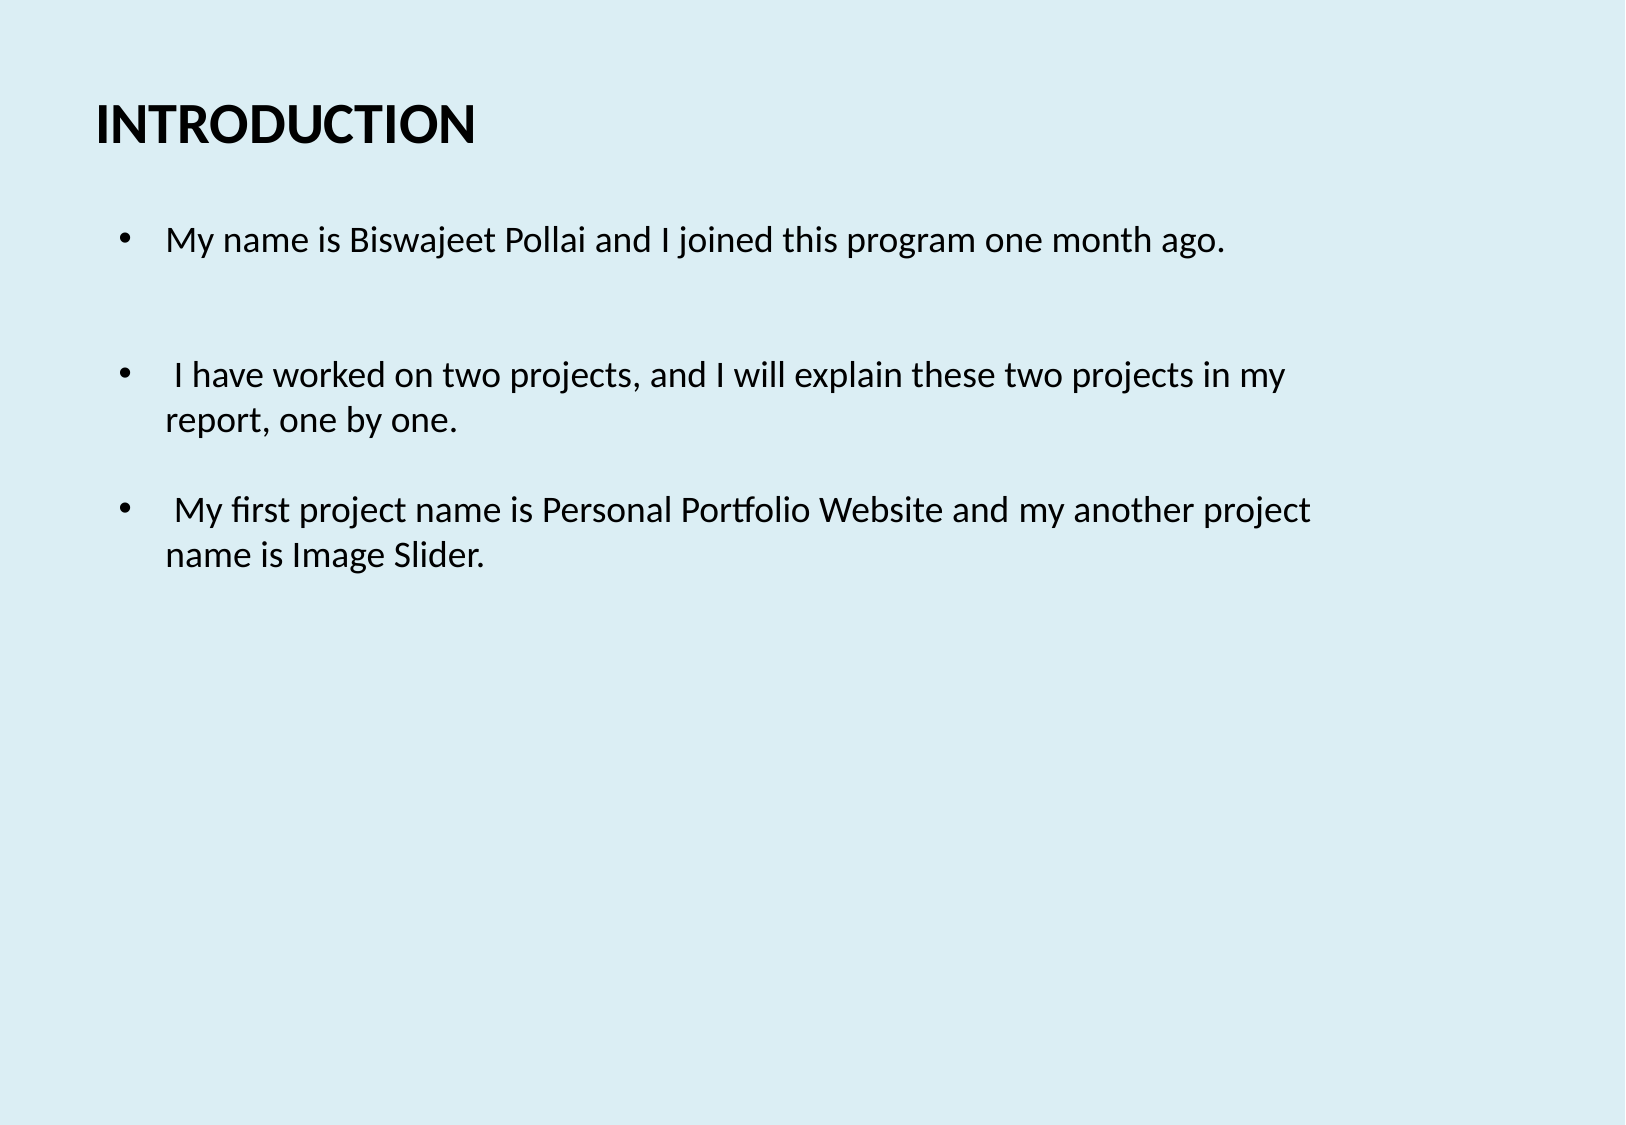

INTRODUCTION
My name is Biswajeet Pollai and I joined this program one month ago.

 I have worked on two projects, and I will explain these two projects in my report, one by one.

 My first project name is Personal Portfolio Website and my another project name is Image Slider.